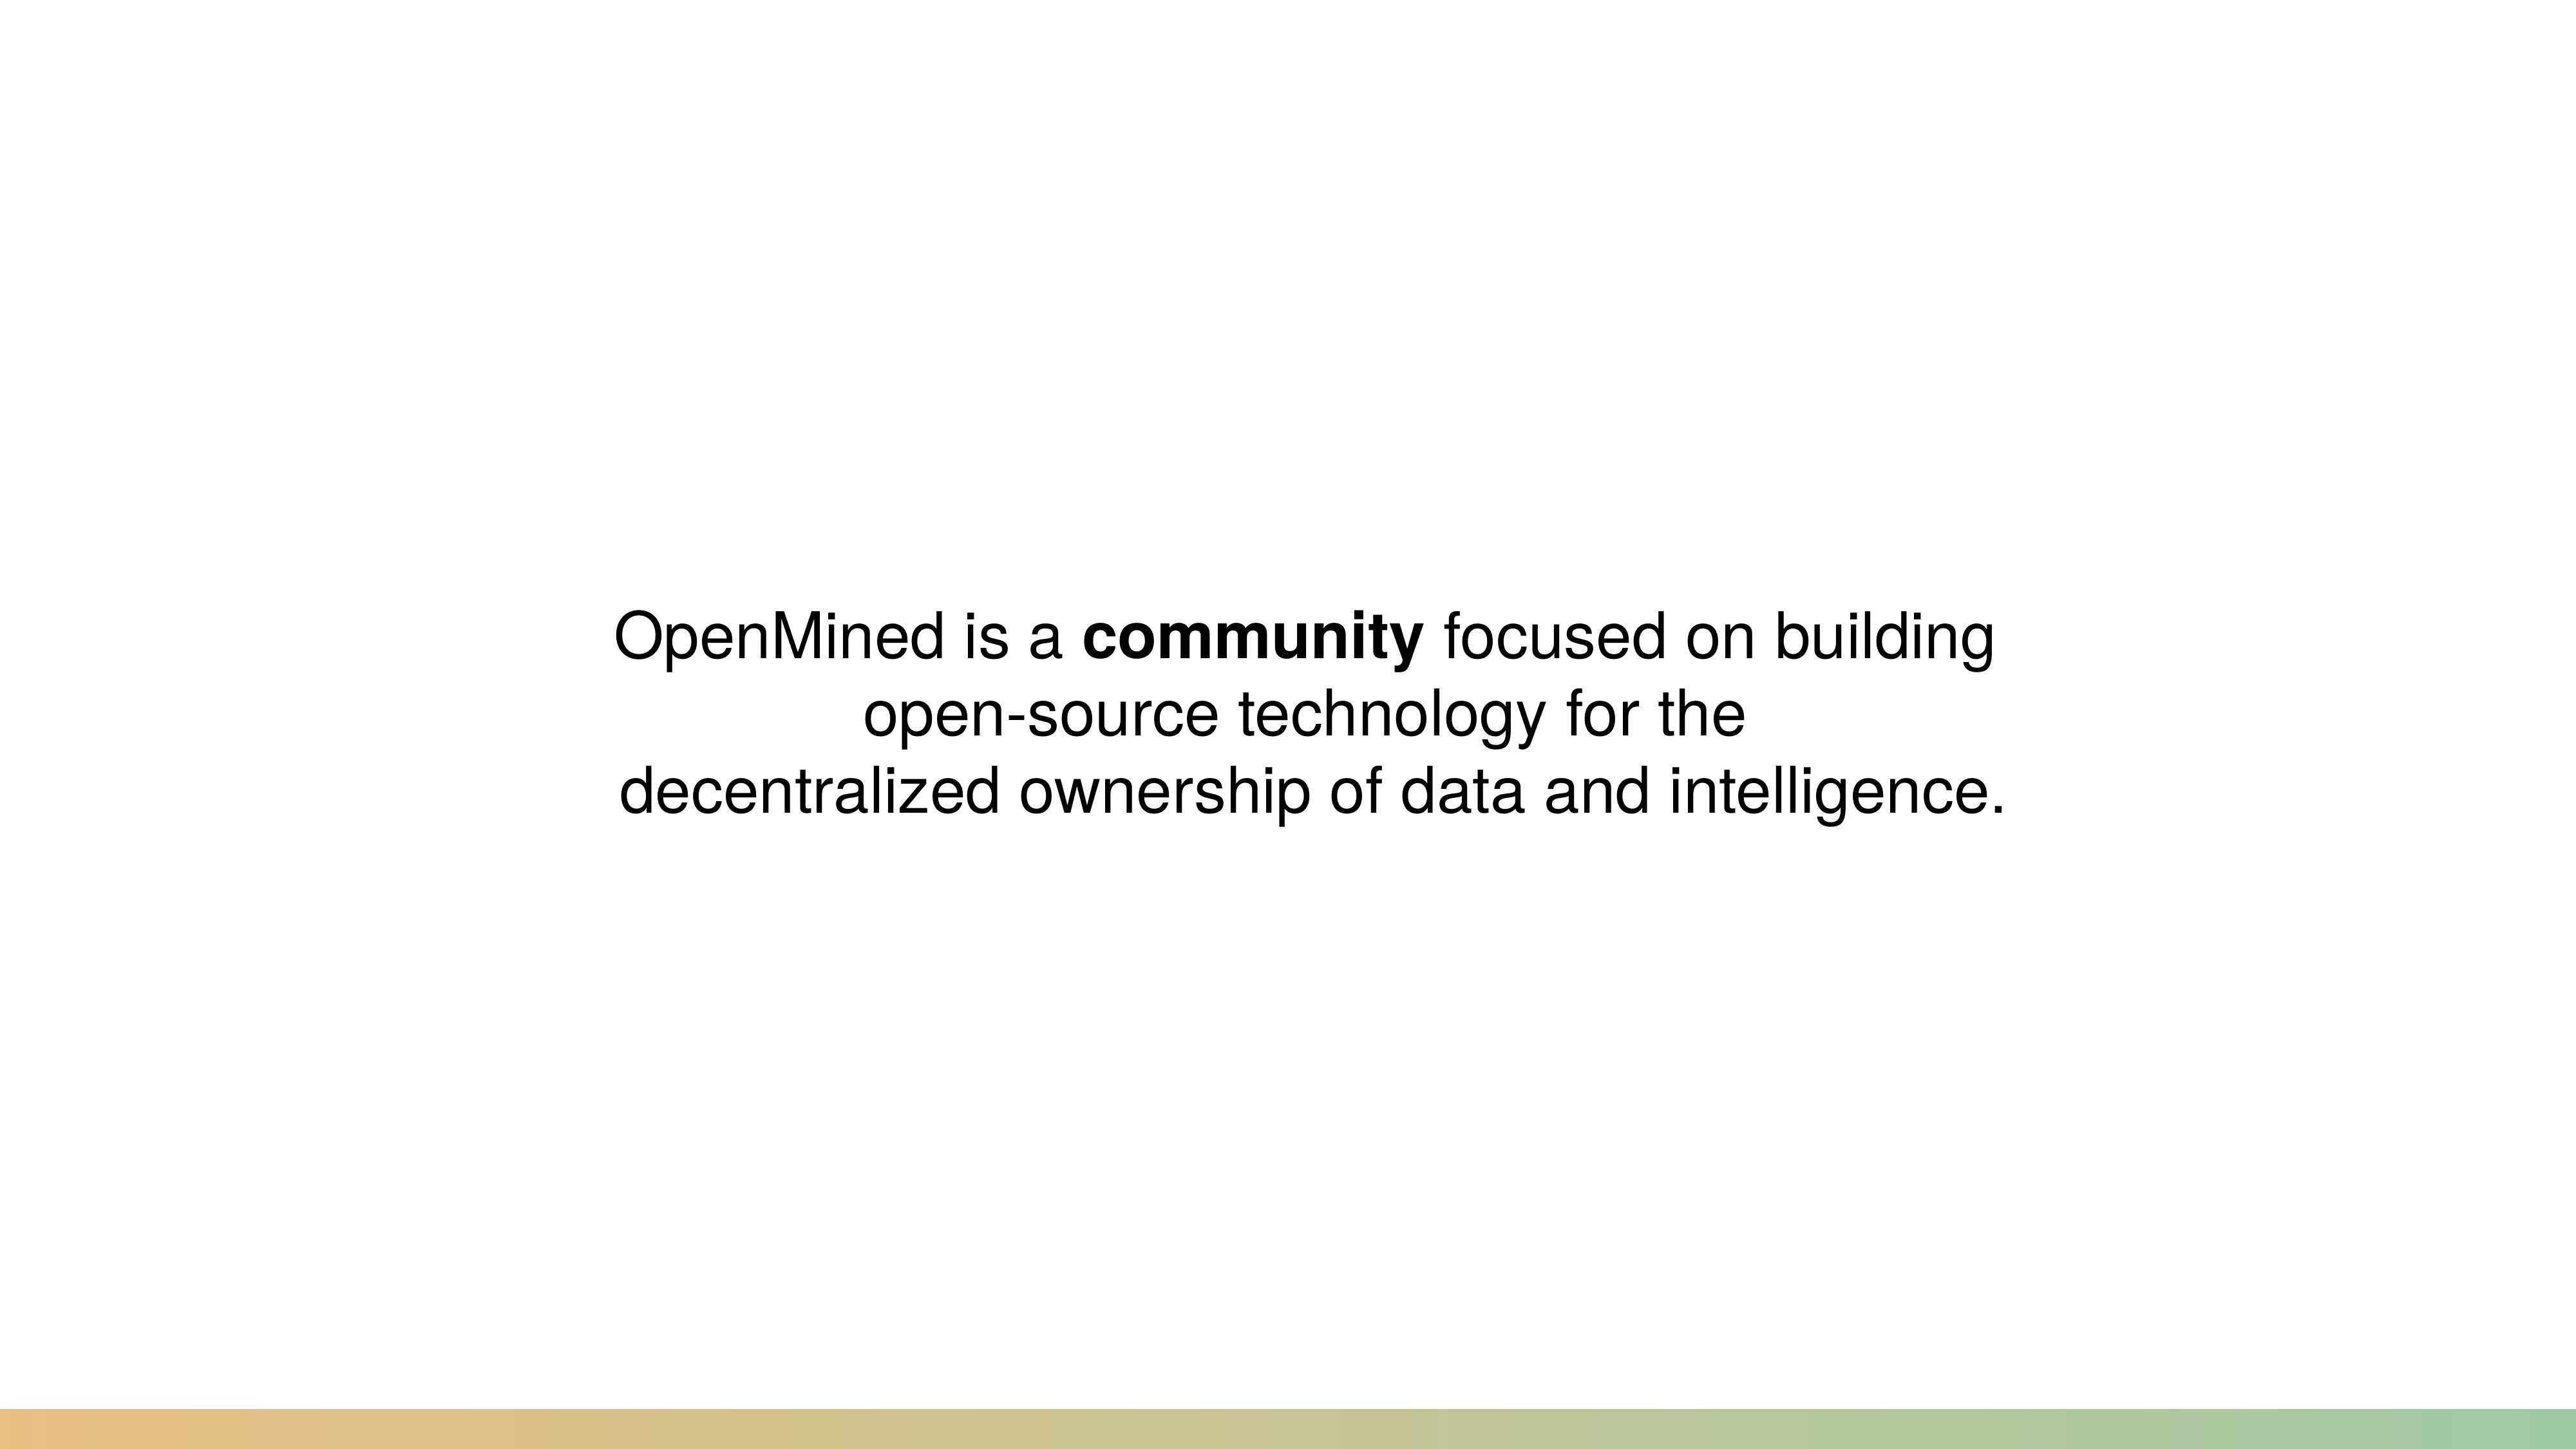

OpenMined is a community focused on building
open-source technology for the
decentralized ownership of data and intelligence.